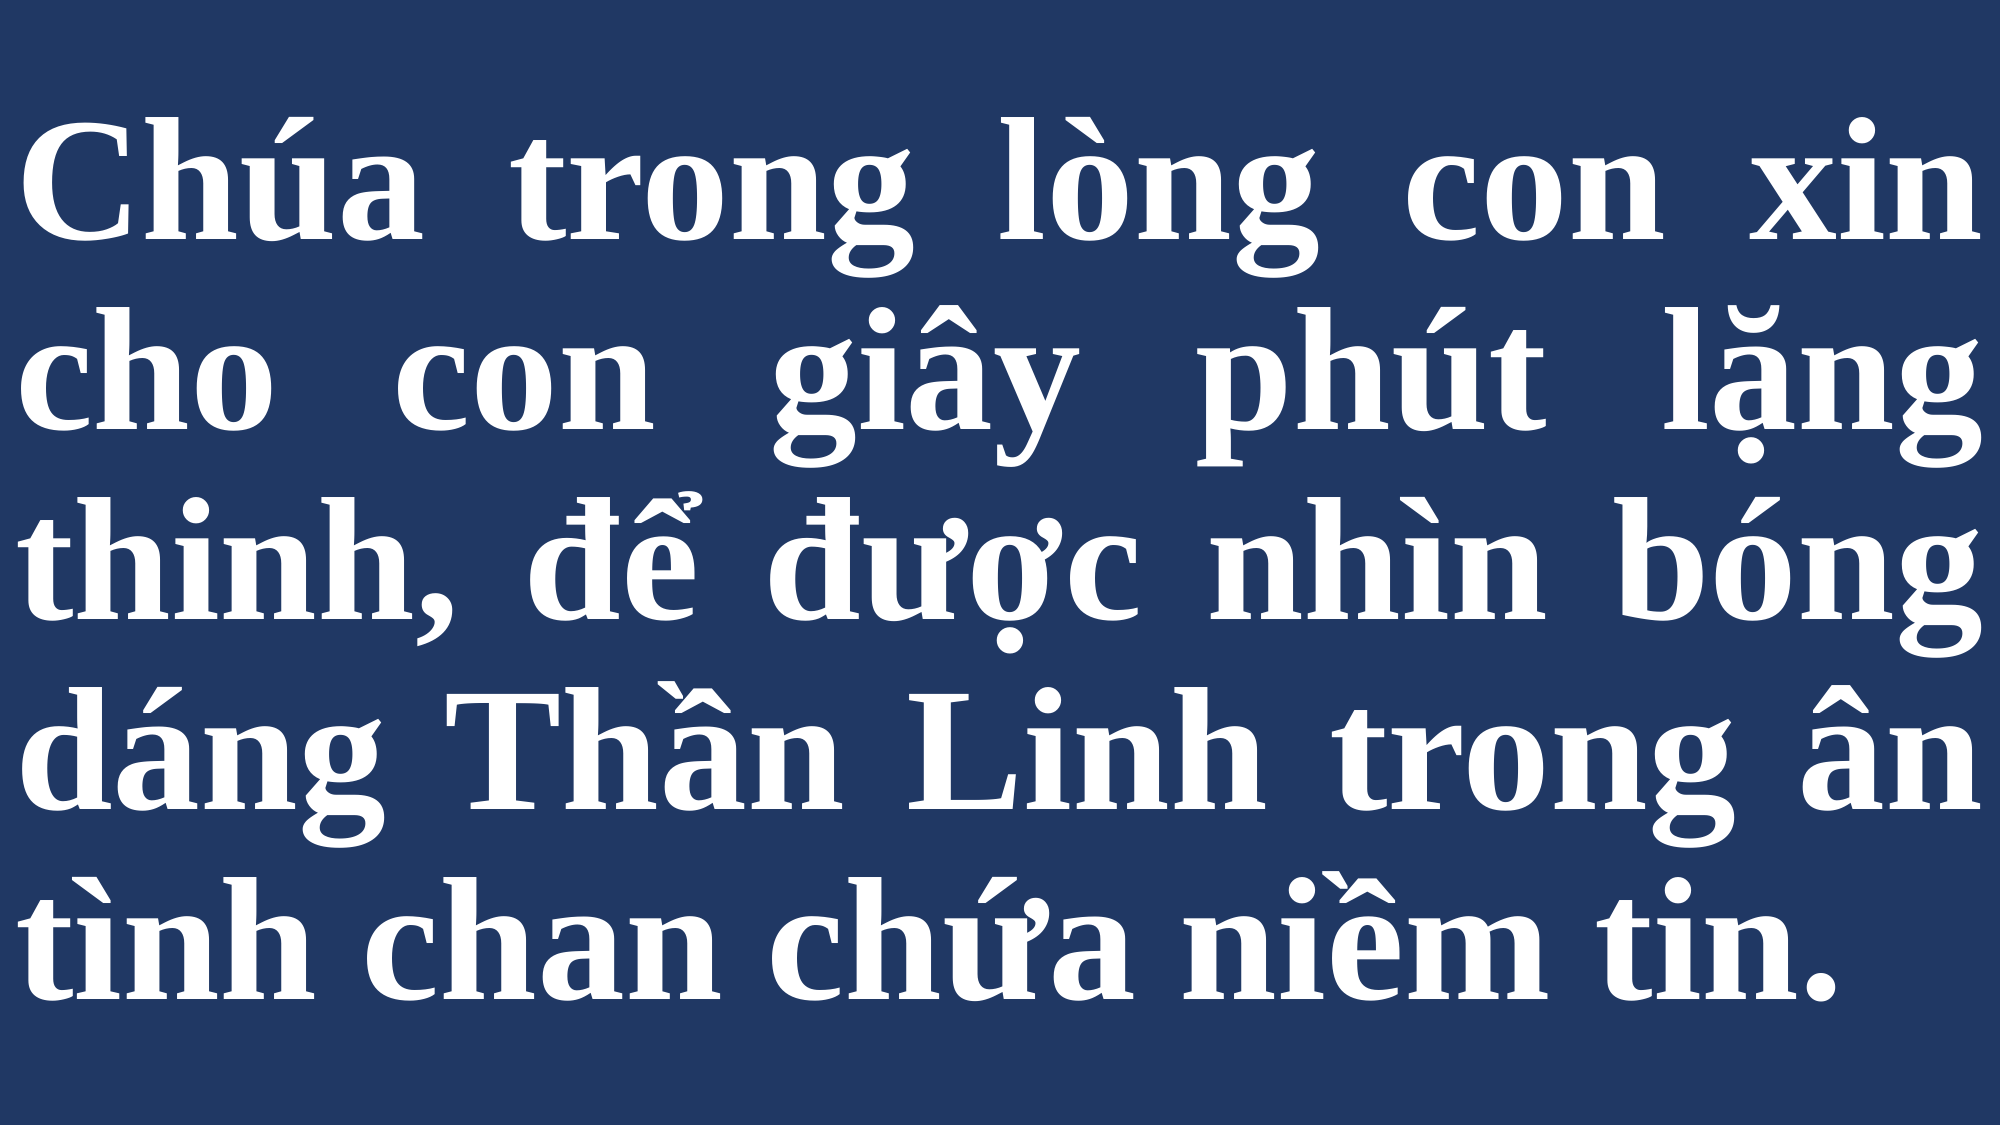

# Chúa trong lòng con xin cho con giây phút lặng thinh, để được nhìn bóng dáng Thần Linh trong ân tình chan chứa niềm tin.